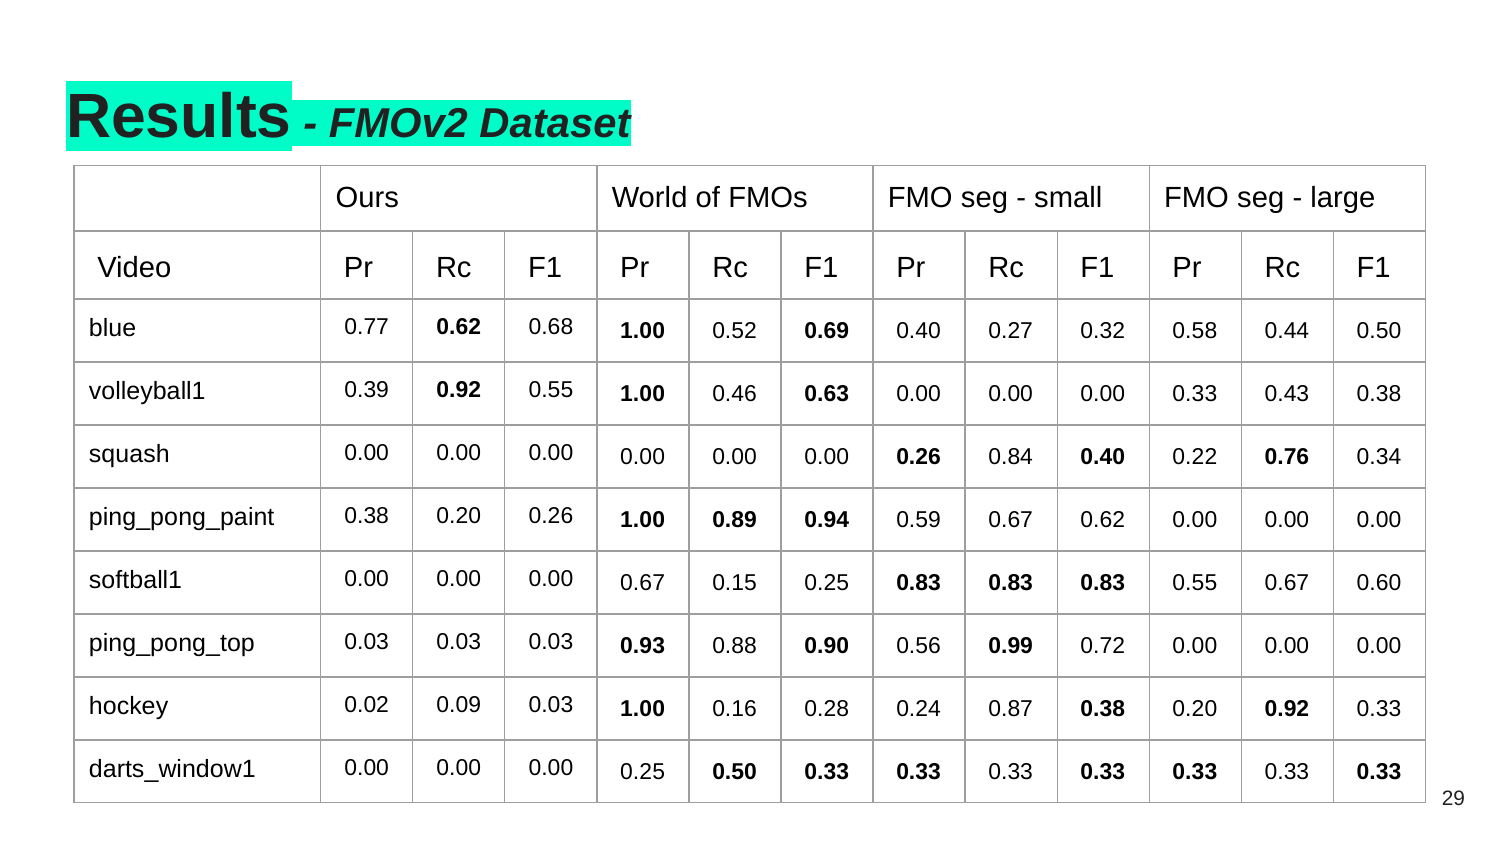

# Results - FMOv2 Dataset
|  | Ours |  |  | World of FMOs |  |  | FMO seg - small |  |  | FMO seg - large |  |  |
| --- | --- | --- | --- | --- | --- | --- | --- | --- | --- | --- | --- | --- |
| Video | Pr | Rc | F1 | Pr | Rc | F1 | Pr | Rc | F1 | Pr | Rc | F1 |
| blue | 0.77 | 0.62 | 0.68 | 1.00 | 0.52 | 0.69 | 0.40 | 0.27 | 0.32 | 0.58 | 0.44 | 0.50 |
| volleyball1 | 0.39 | 0.92 | 0.55 | 1.00 | 0.46 | 0.63 | 0.00 | 0.00 | 0.00 | 0.33 | 0.43 | 0.38 |
| squash | 0.00 | 0.00 | 0.00 | 0.00 | 0.00 | 0.00 | 0.26 | 0.84 | 0.40 | 0.22 | 0.76 | 0.34 |
| ping\_pong\_paint | 0.38 | 0.20 | 0.26 | 1.00 | 0.89 | 0.94 | 0.59 | 0.67 | 0.62 | 0.00 | 0.00 | 0.00 |
| softball1 | 0.00 | 0.00 | 0.00 | 0.67 | 0.15 | 0.25 | 0.83 | 0.83 | 0.83 | 0.55 | 0.67 | 0.60 |
| ping\_pong\_top | 0.03 | 0.03 | 0.03 | 0.93 | 0.88 | 0.90 | 0.56 | 0.99 | 0.72 | 0.00 | 0.00 | 0.00 |
| hockey | 0.02 | 0.09 | 0.03 | 1.00 | 0.16 | 0.28 | 0.24 | 0.87 | 0.38 | 0.20 | 0.92 | 0.33 |
| darts\_window1 | 0.00 | 0.00 | 0.00 | 0.25 | 0.50 | 0.33 | 0.33 | 0.33 | 0.33 | 0.33 | 0.33 | 0.33 |
29